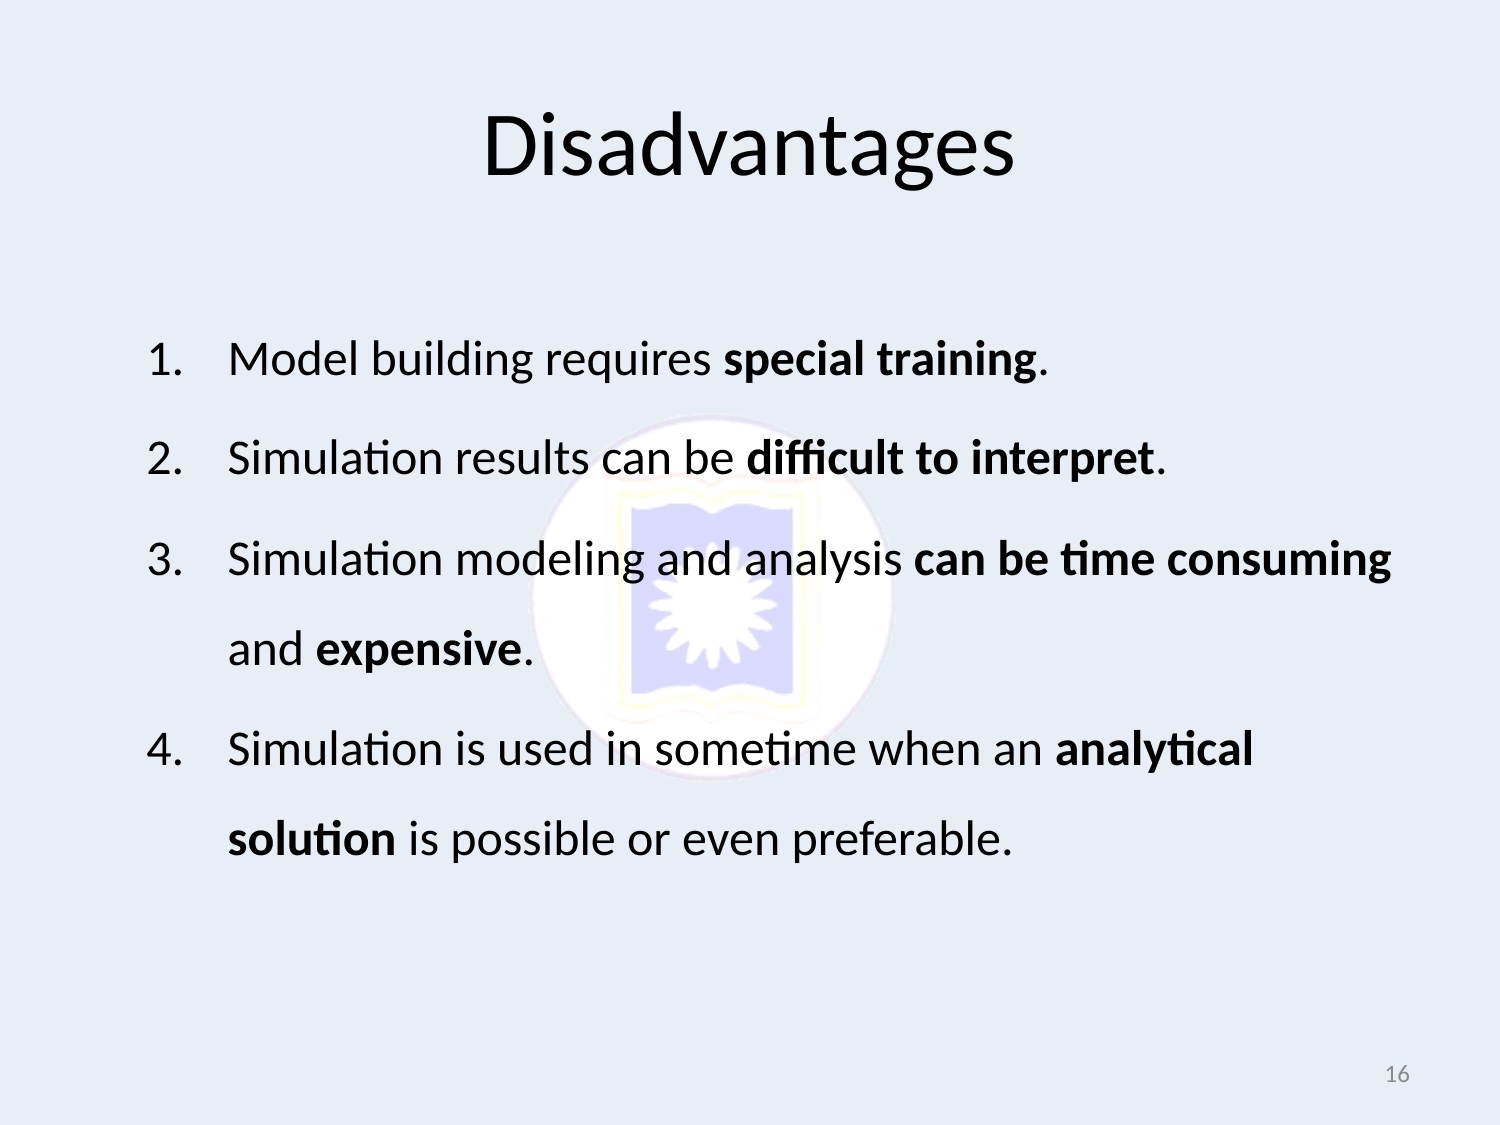

# Disadvantages
Model building requires special training.
Simulation results can be difficult to interpret.
Simulation modeling and analysis can be time consuming and expensive.
Simulation is used in sometime when an analytical solution is possible or even preferable.
16